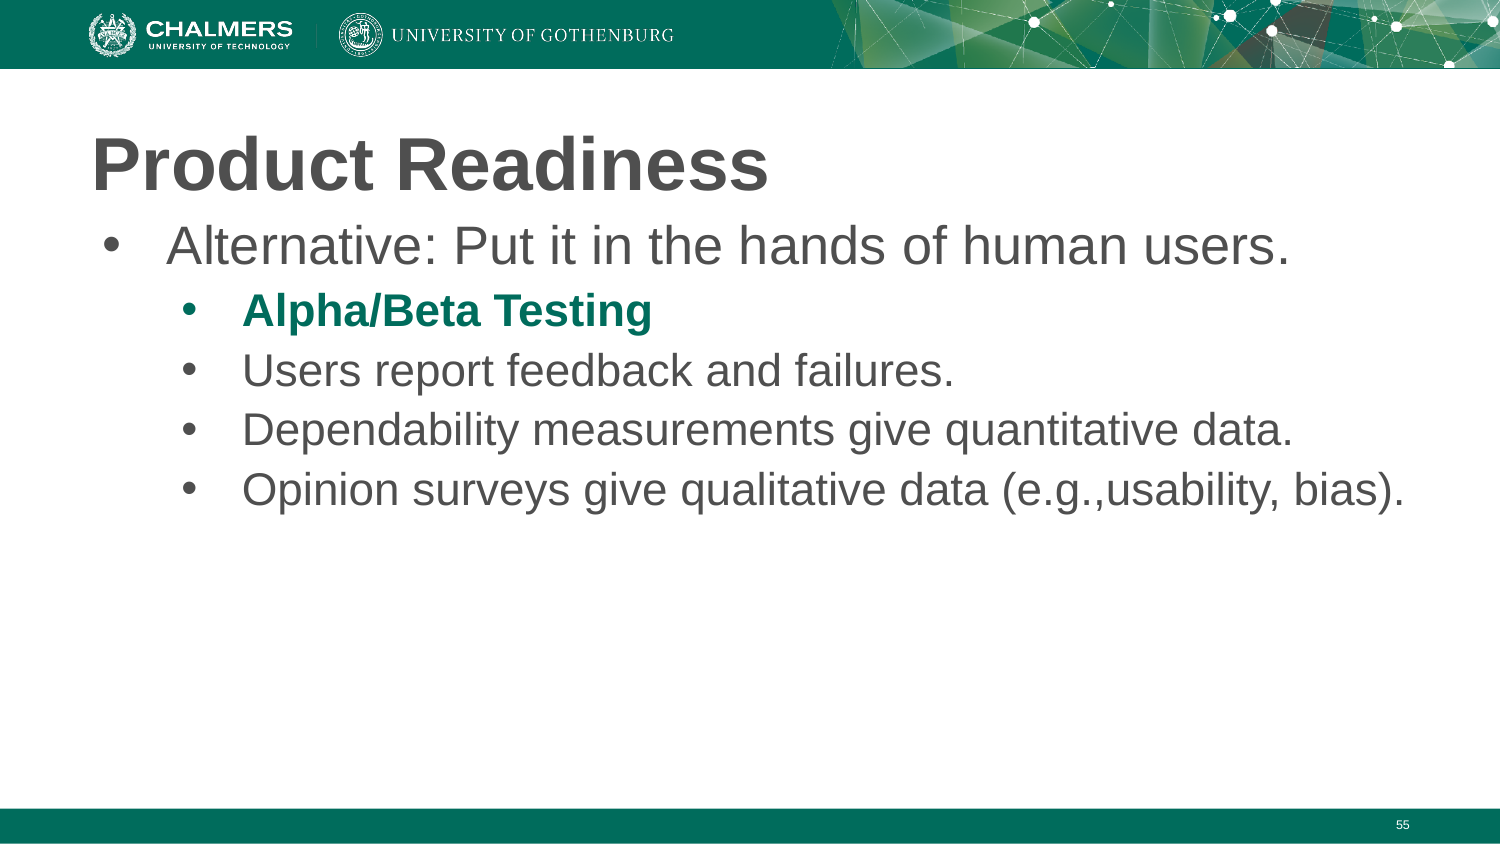

# Product Readiness
Alternative: Put it in the hands of human users.
Alpha/Beta Testing
Users report feedback and failures.
Dependability measurements give quantitative data.
Opinion surveys give qualitative data (e.g.,usability, bias).
55